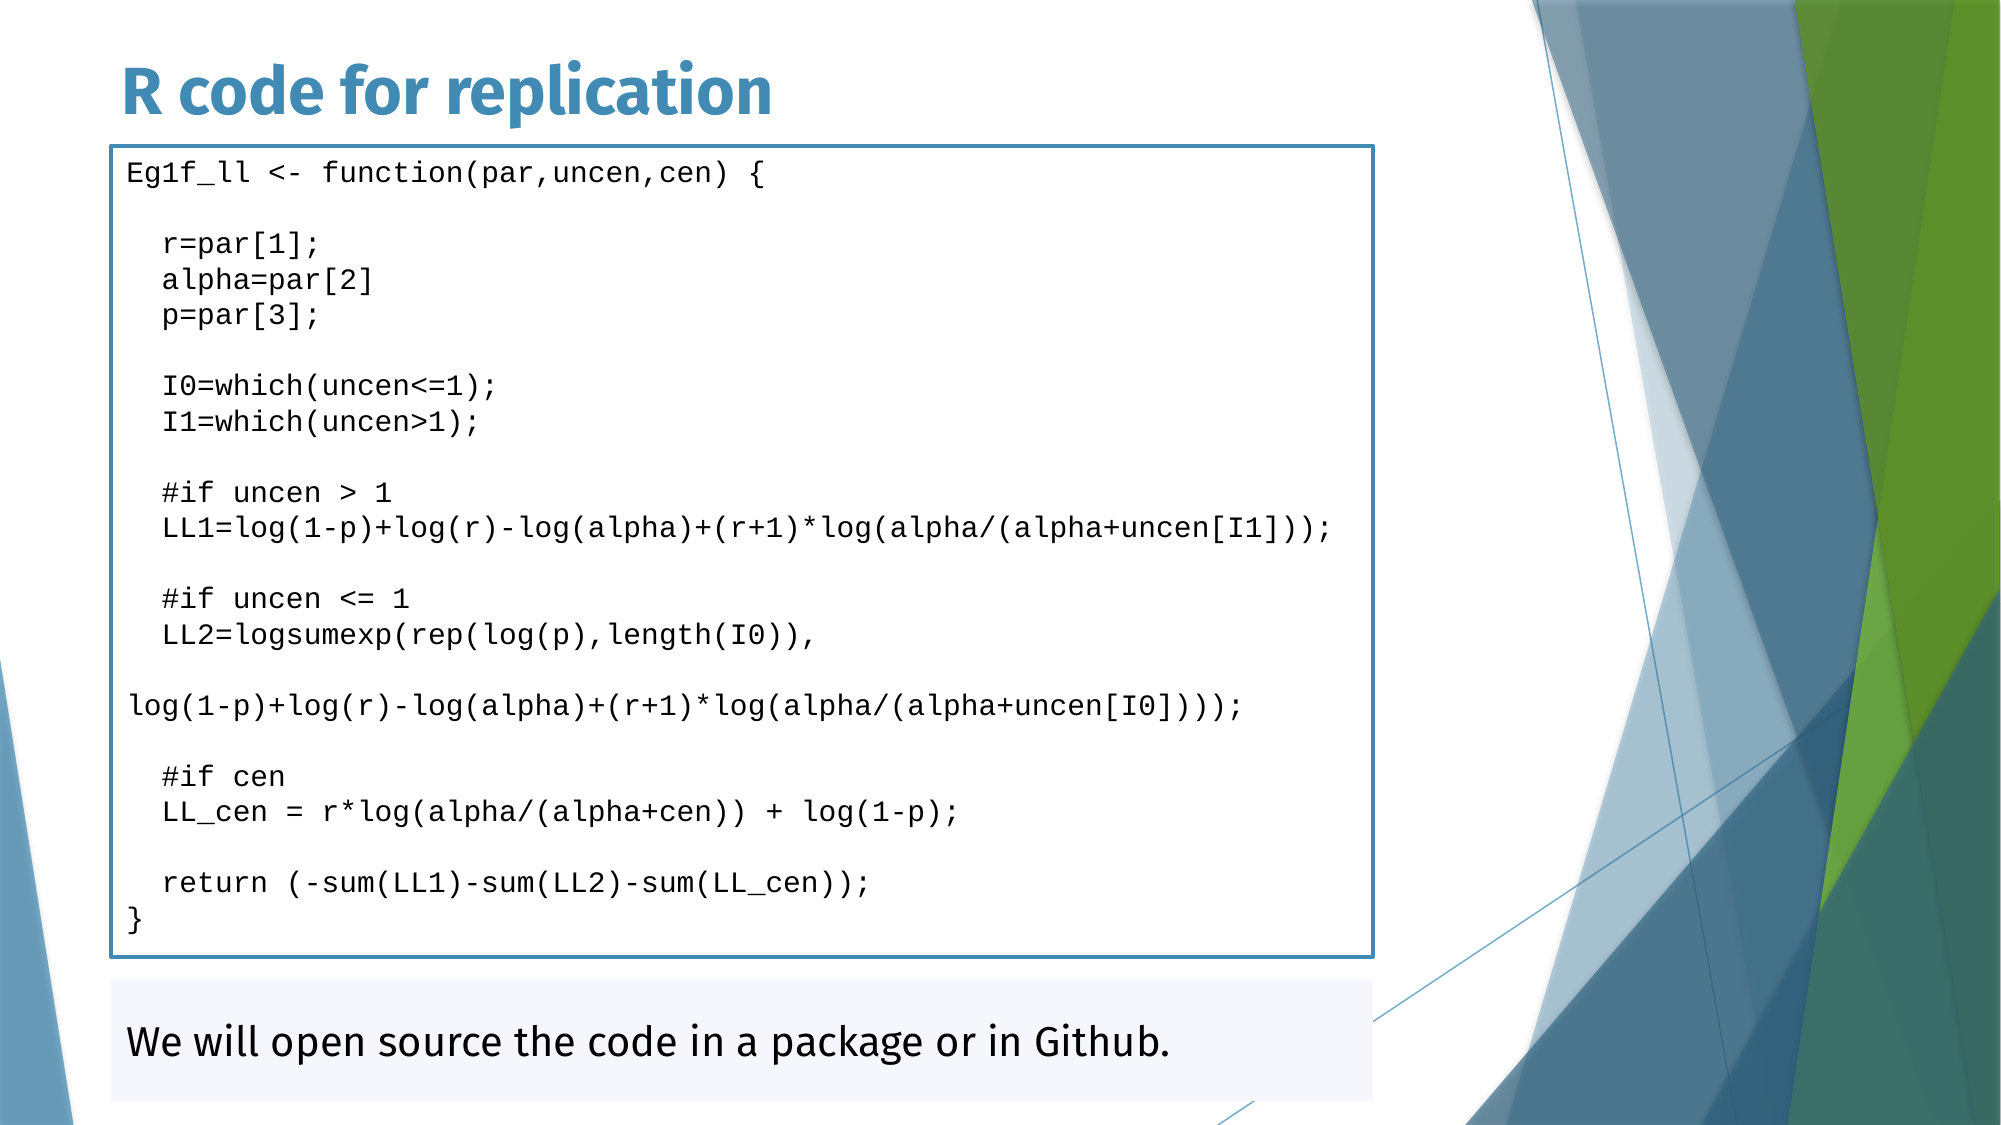

# R code for replication
Eg1f_ll <- function(par,uncen,cen) {

  r=par[1];
  alpha=par[2]
  p=par[3];

  I0=which(uncen<=1);
  I1=which(uncen>1);

  #if uncen > 1
  LL1=log(1-p)+log(r)-log(alpha)+(r+1)*log(alpha/(alpha+uncen[I1]));

  #if uncen <= 1
  LL2=logsumexp(rep(log(p),length(I0)),
                log(1-p)+log(r)-log(alpha)+(r+1)*log(alpha/(alpha+uncen[I0])));

  #if cen
  LL_cen = r*log(alpha/(alpha+cen)) + log(1-p);

  return (-sum(LL1)-sum(LL2)-sum(LL_cen));
}

We will open source the code in a package or in Github.